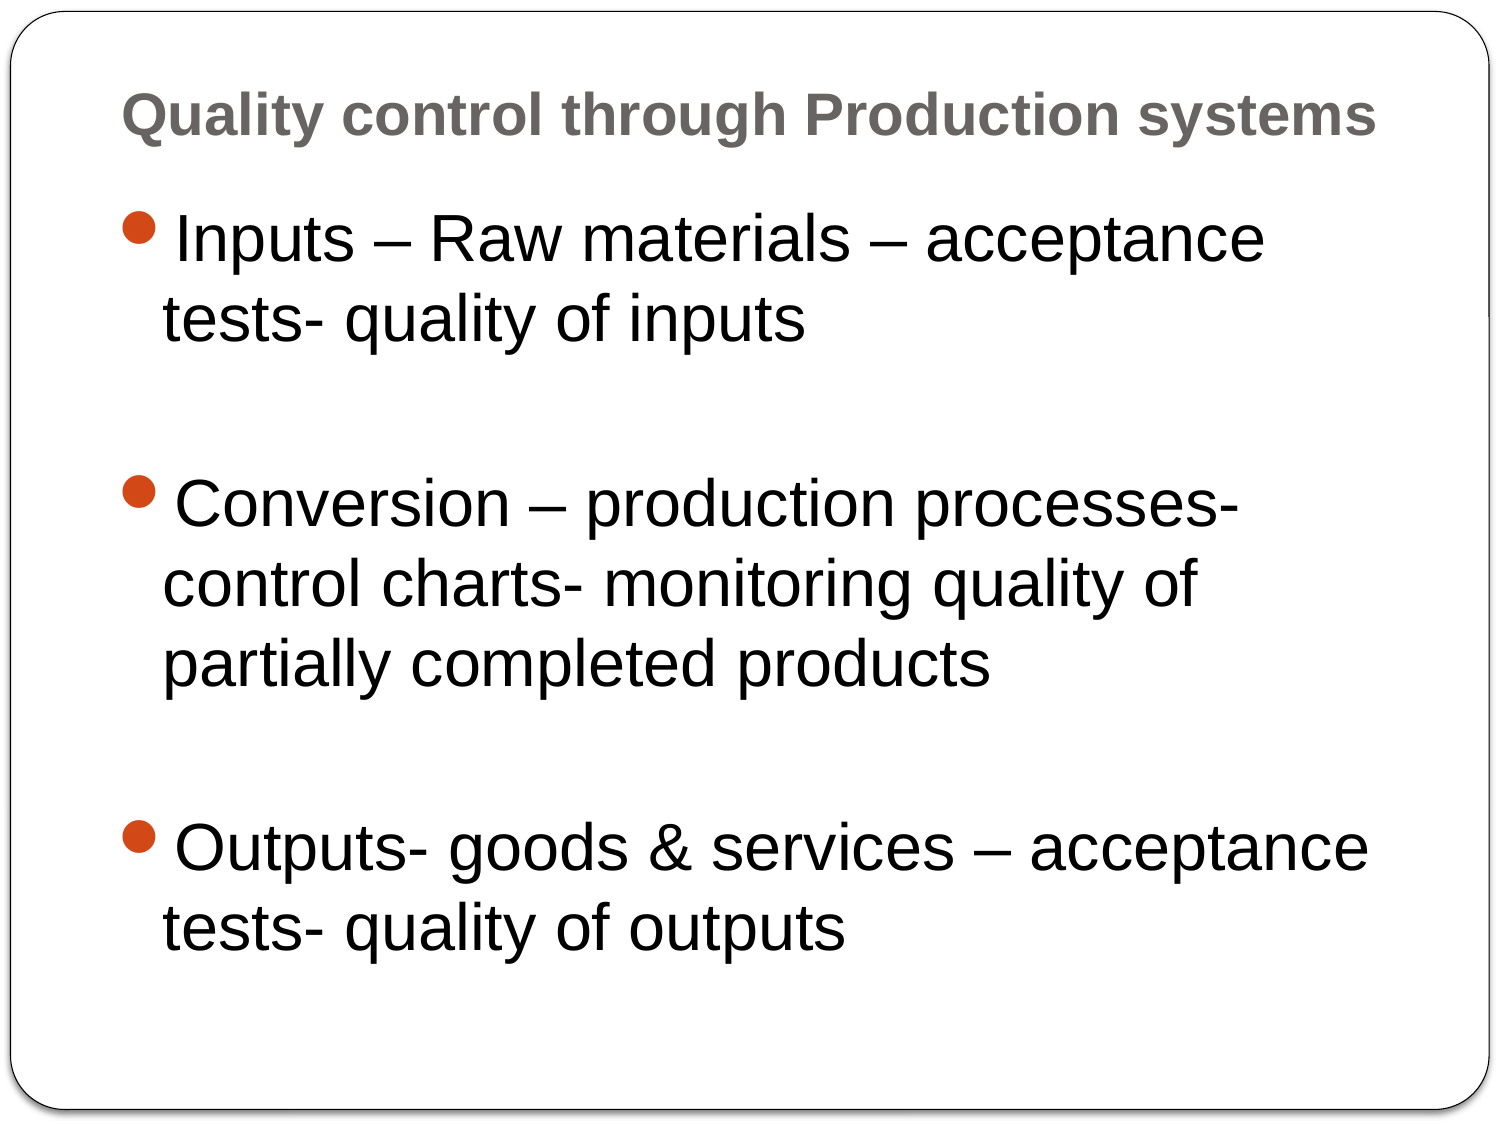

# Quality control through Production systems
Inputs – Raw materials – acceptance tests- quality of inputs

Conversion – production processes-control charts- monitoring quality of partially completed products

Outputs- goods & services – acceptance tests- quality of outputs